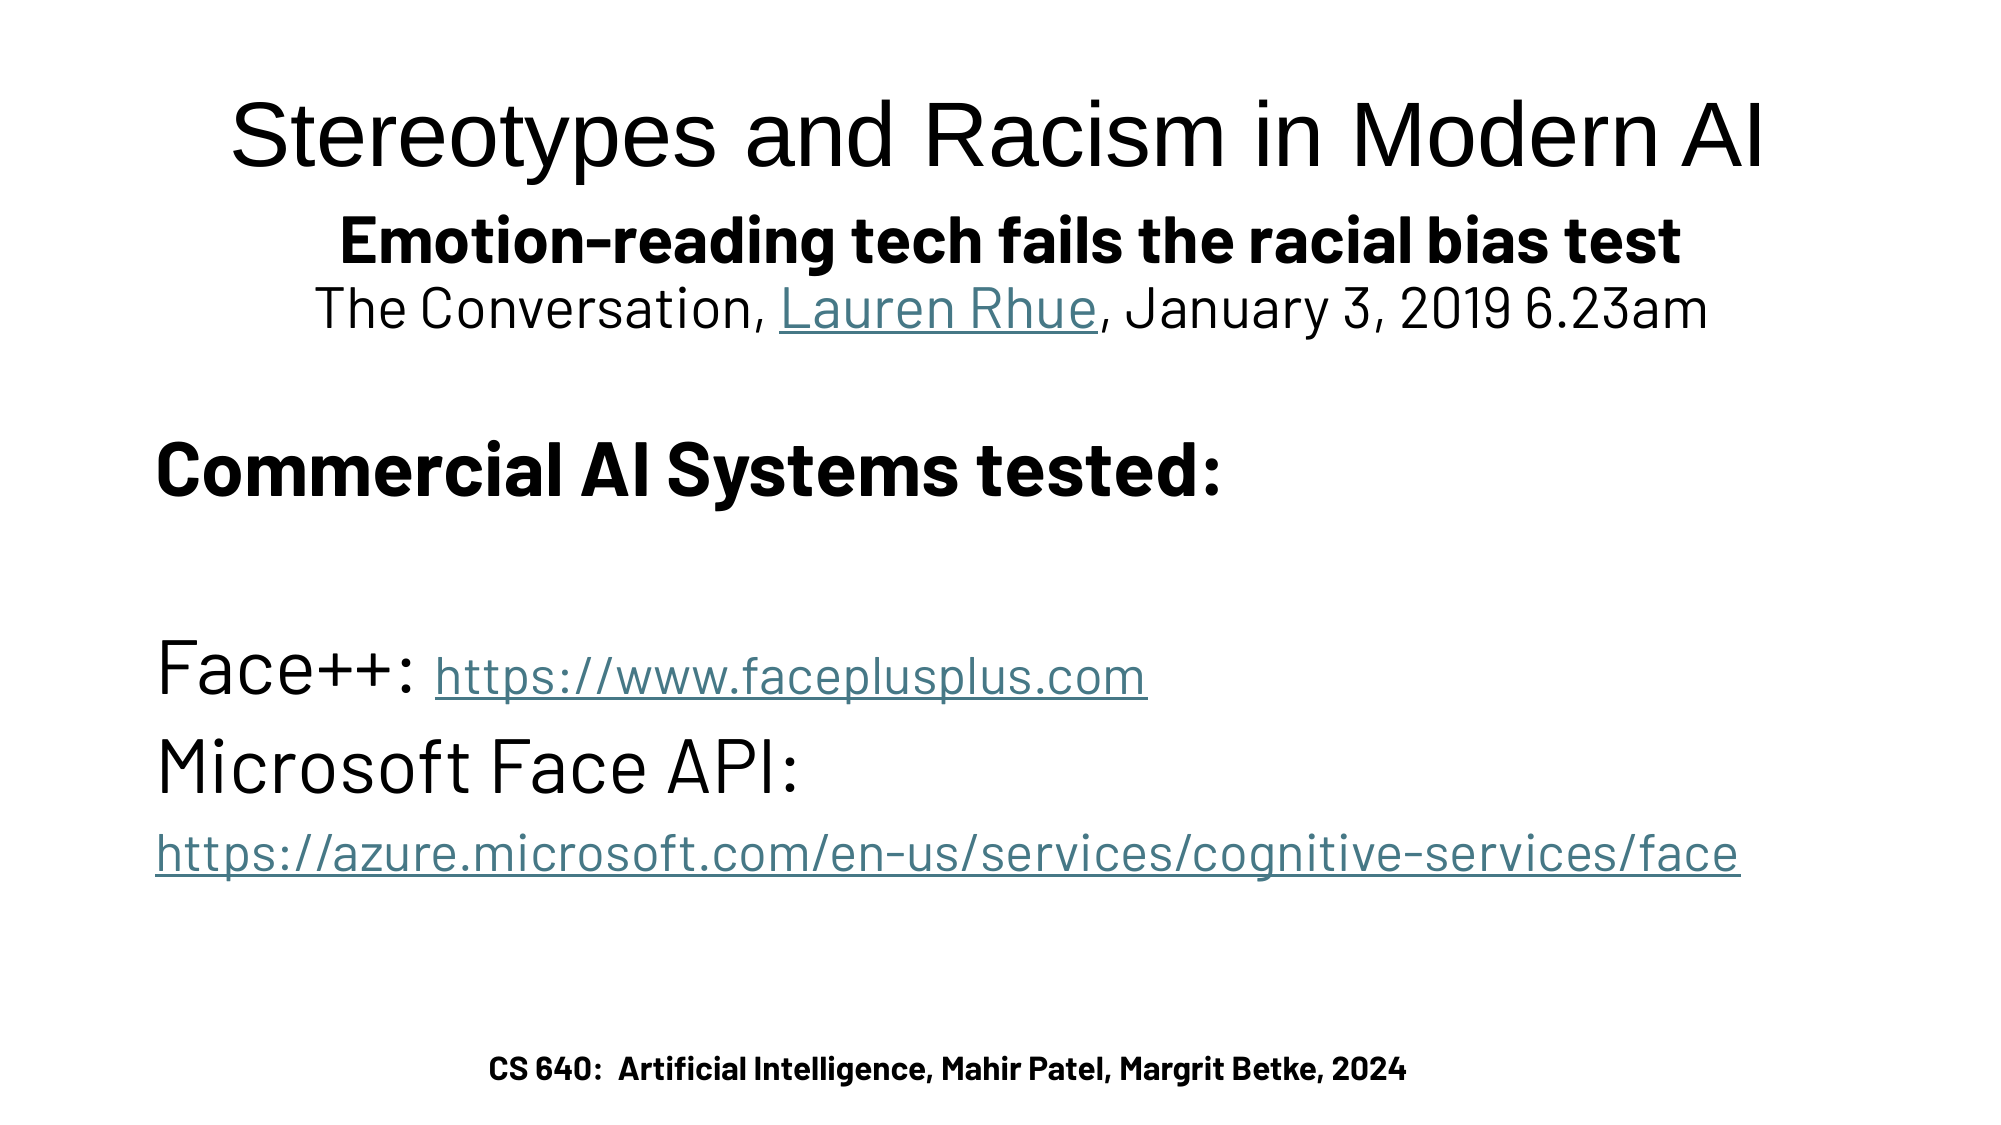

Stereotypes and Racism in Modern AI
Emotion-reading tech fails the racial bias test
The Conversation, Lauren Rhue, January 3, 2019 6.23am
Commercial AI Systems tested:

Face++: https://www.faceplusplus.com
Microsoft Face API:
https://azure.microsoft.com/en-us/services/cognitive-services/face

CS 640:  Artificial Intelligence, Mahir Patel, Margrit Betke, 2024